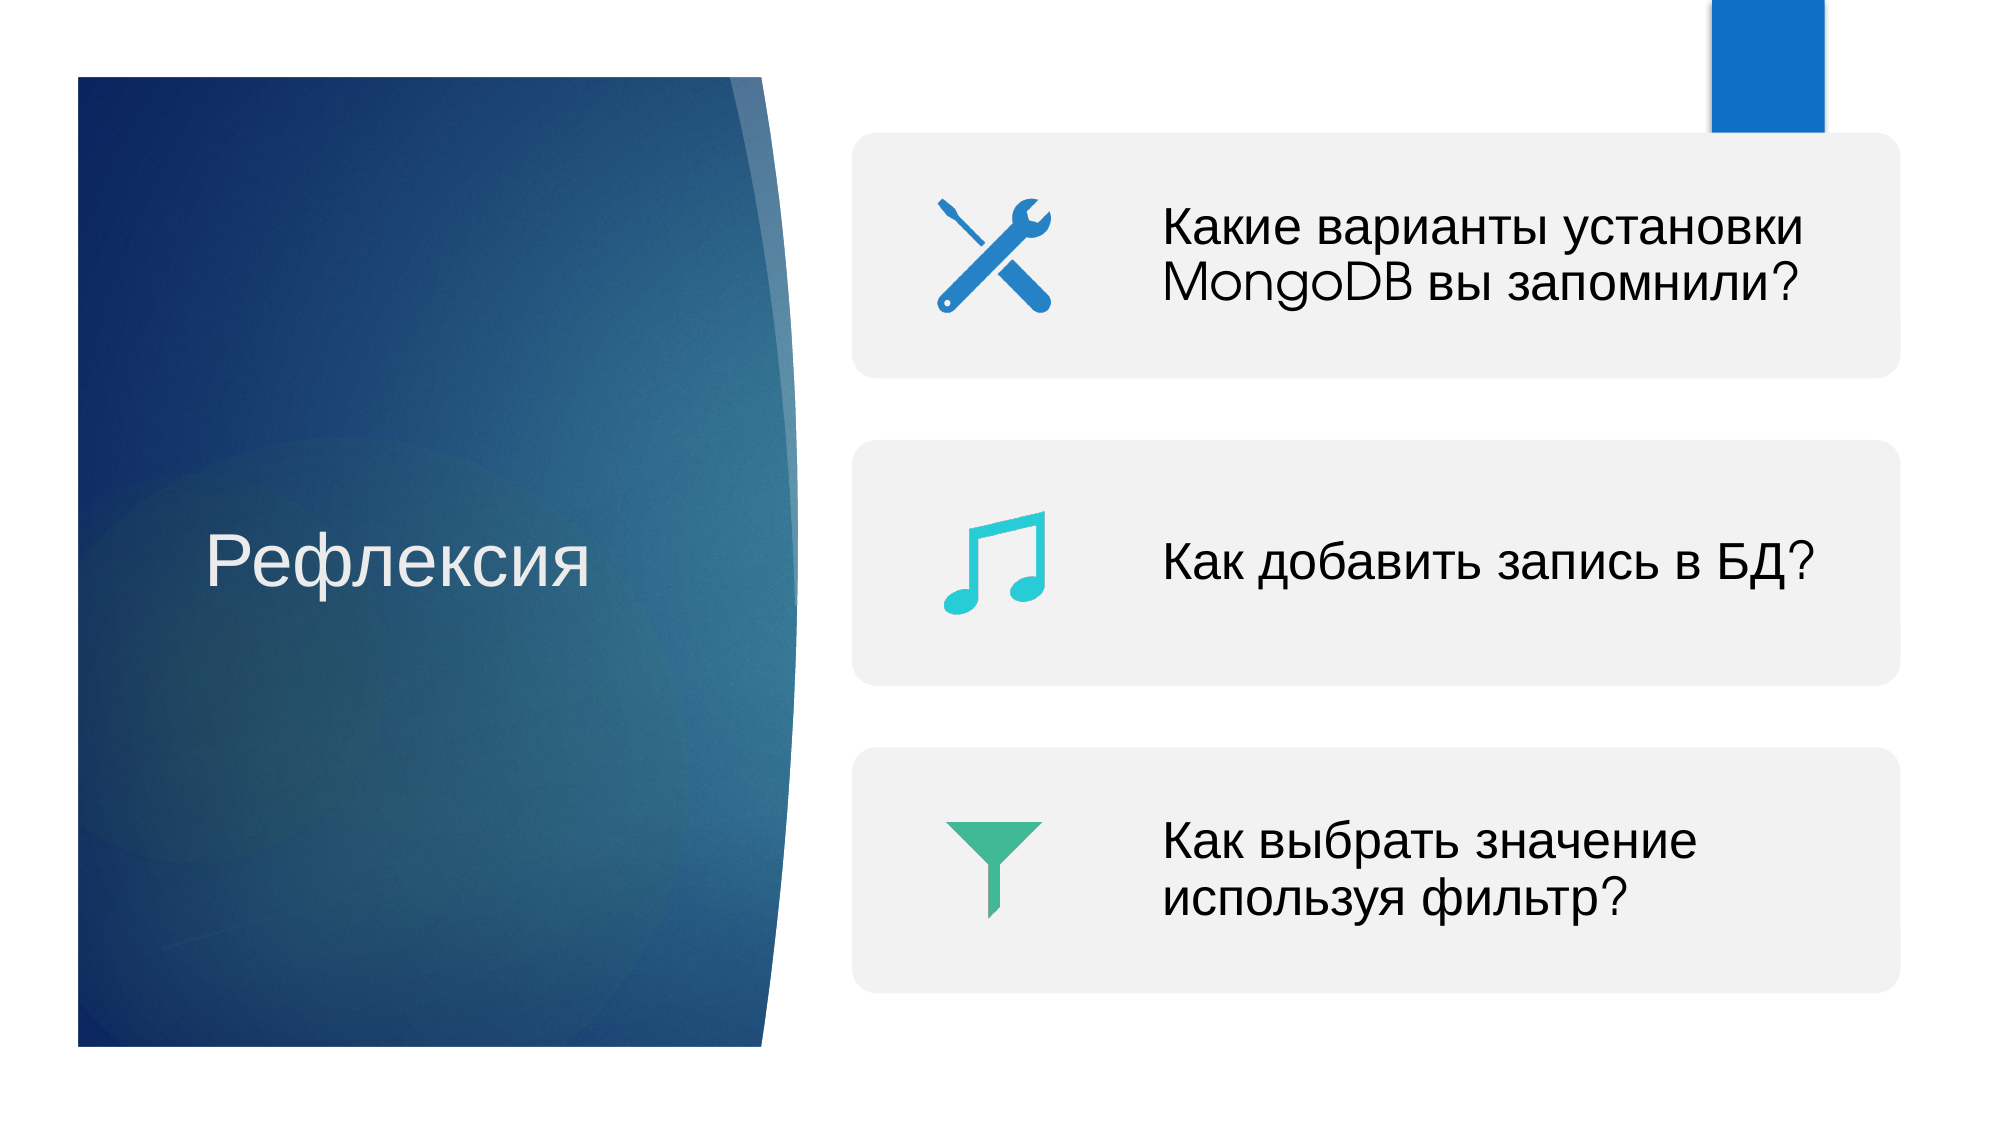

Какие варианты установки MongoDB вы запомнили?
Как добавить запись в БД?
Как выбрать значение используя фильтр?
# Рефлексия